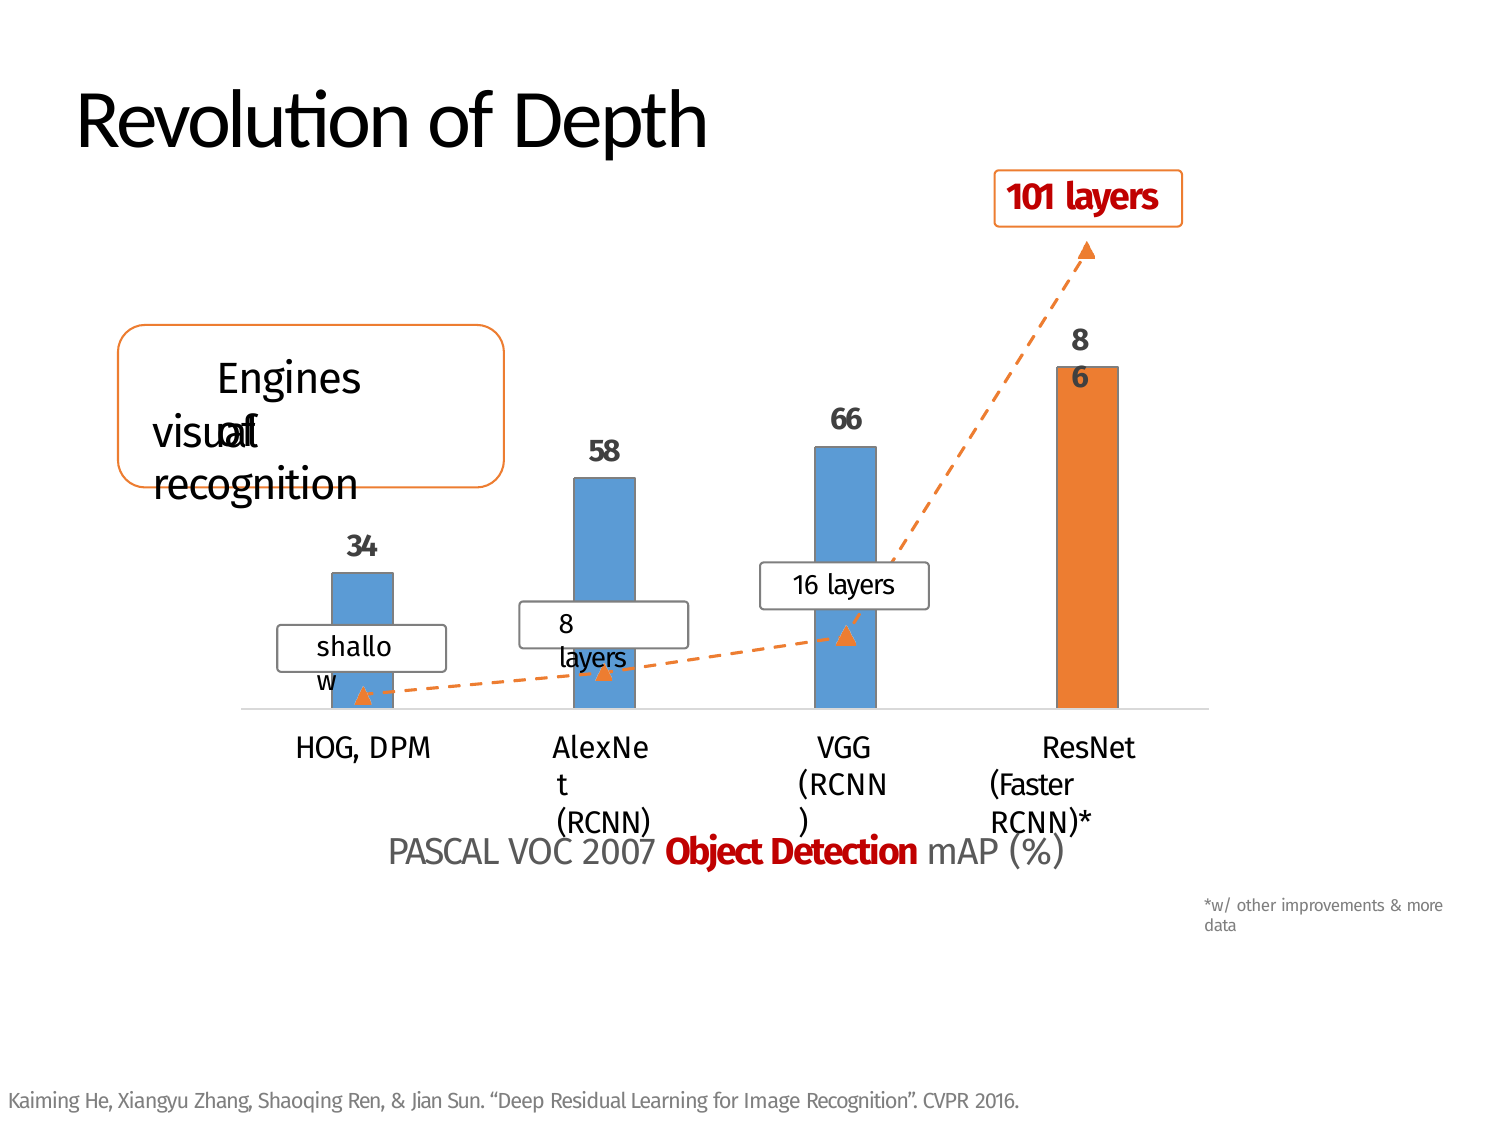

Revolution of Depth
101 layers

86

Engines of

66
visual recognition
58

34

16 layers

8 layers

shallow

HOG, DPM
AlexNet  (RCNN)
VGG  (RCNN)
ResNet  (Faster RCNN)*
PASCAL VOC 2007 Object Detection mAP (%)
*w/ other improvements & more data
Kaiming He, Xiangyu Zhang, Shaoqing Ren, & Jian Sun. “Deep Residual Learning for Image Recognition”. CVPR 2016.